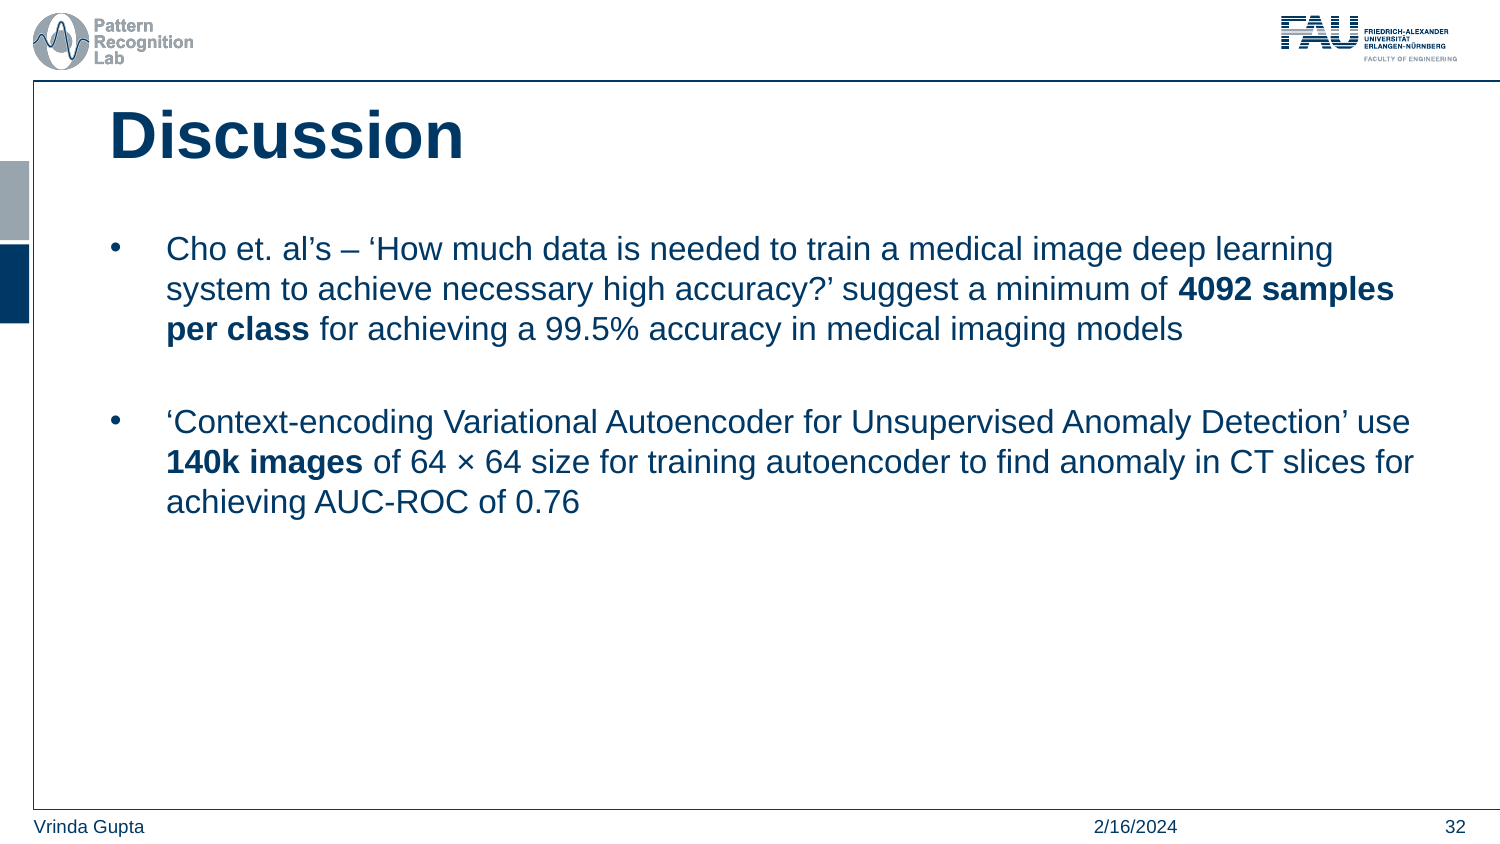

Discussion

Cho et. al’s – ‘How much data is needed to train a medical image deep learning system to achieve necessary high accuracy?’ suggest a minimum of 4092 samples per class for achieving a 99.5% accuracy in medical imaging models

‘Context-encoding Variational Autoencoder for Unsupervised Anomaly Detection’ use 140k images of 64 × 64 size for training autoencoder to find anomaly in CT slices for achieving AUC-ROC of 0.76